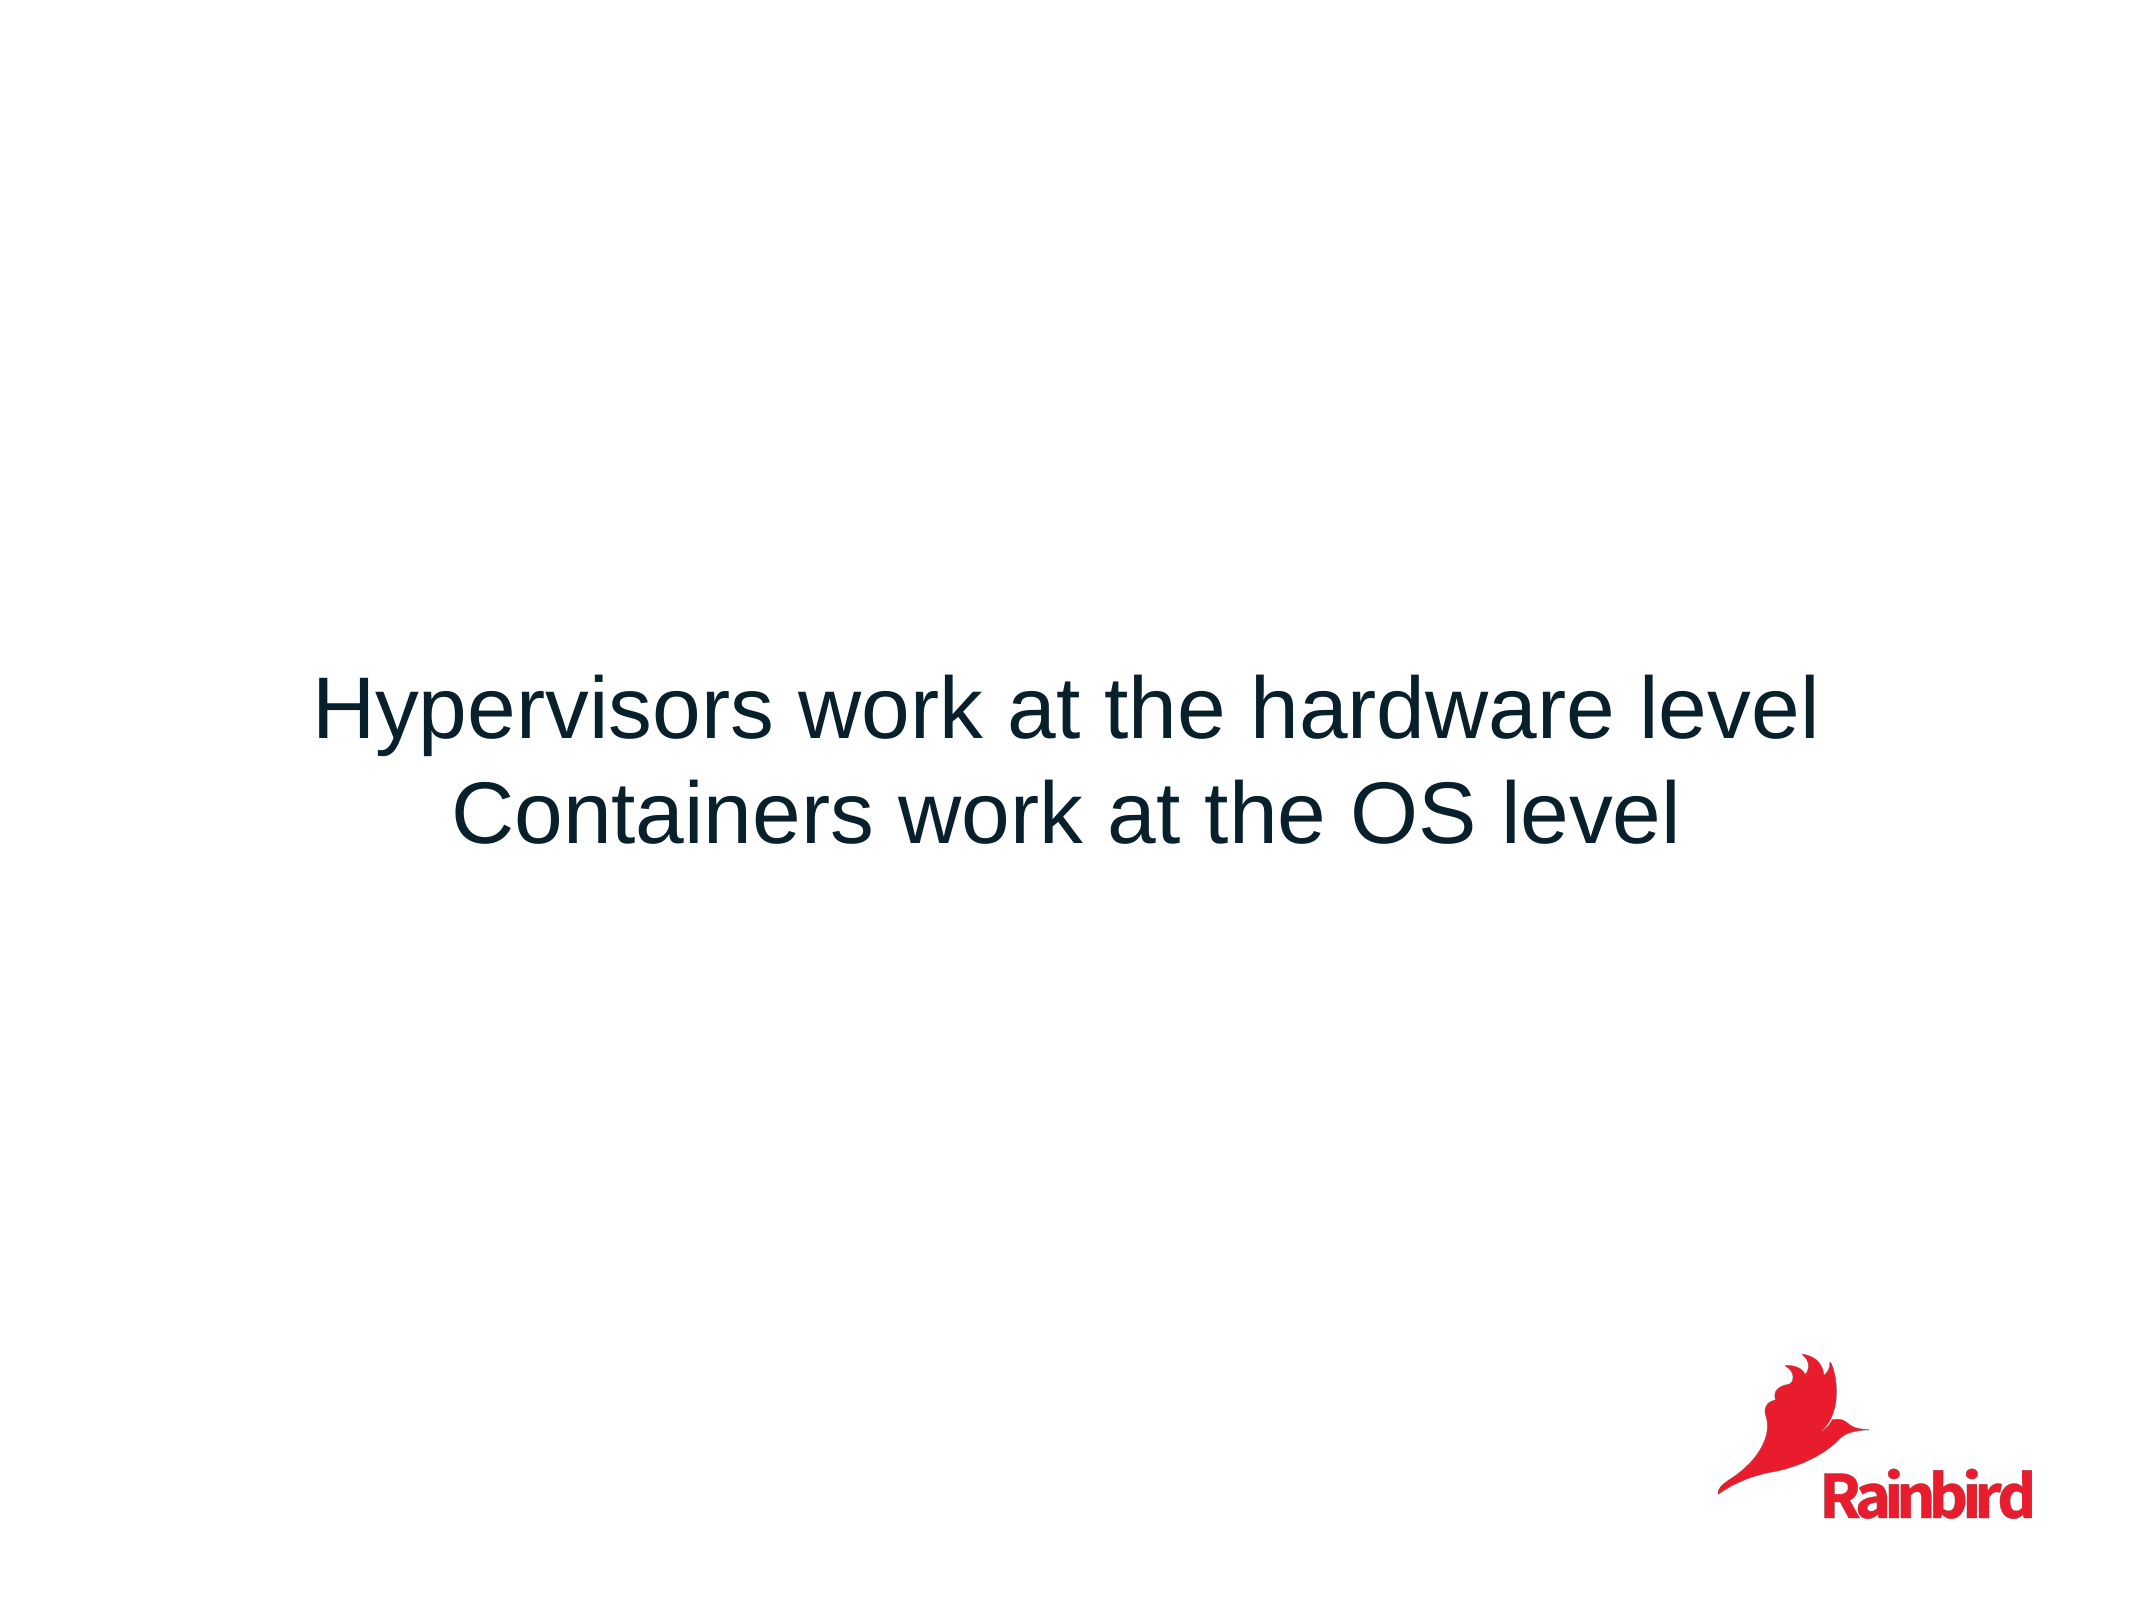

Hypervisors work at the hardware level
Containers work at the OS level